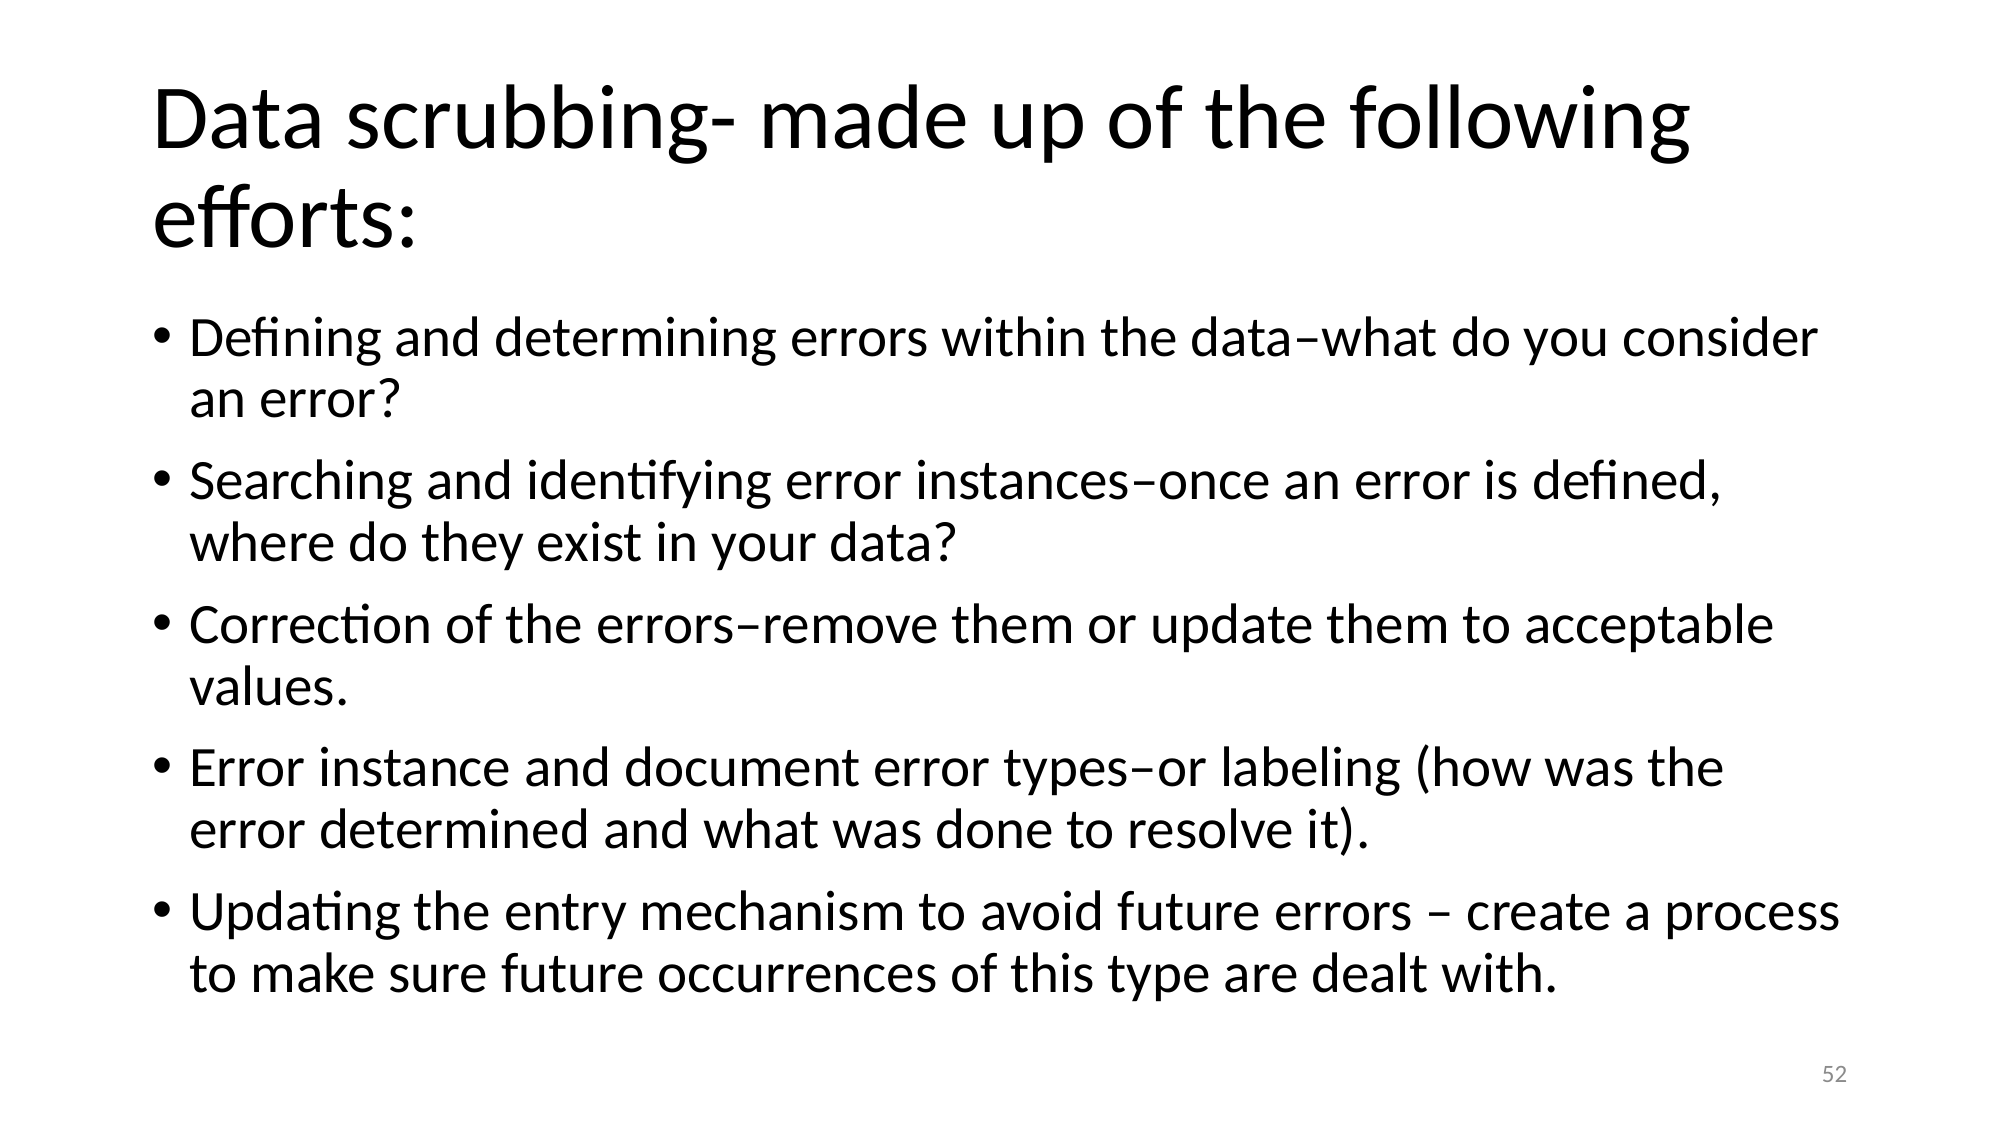

# Data scrubbing- made up of the following efforts:
Defining and determining errors within the data–what do you consider an error?
Searching and identifying error instances–once an error is defined, where do they exist in your data?
Correction of the errors–remove them or update them to acceptable values.
Error instance and document error types–or labeling (how was the error determined and what was done to resolve it).
Updating the entry mechanism to avoid future errors – create a process to make sure future occurrences of this type are dealt with.
52